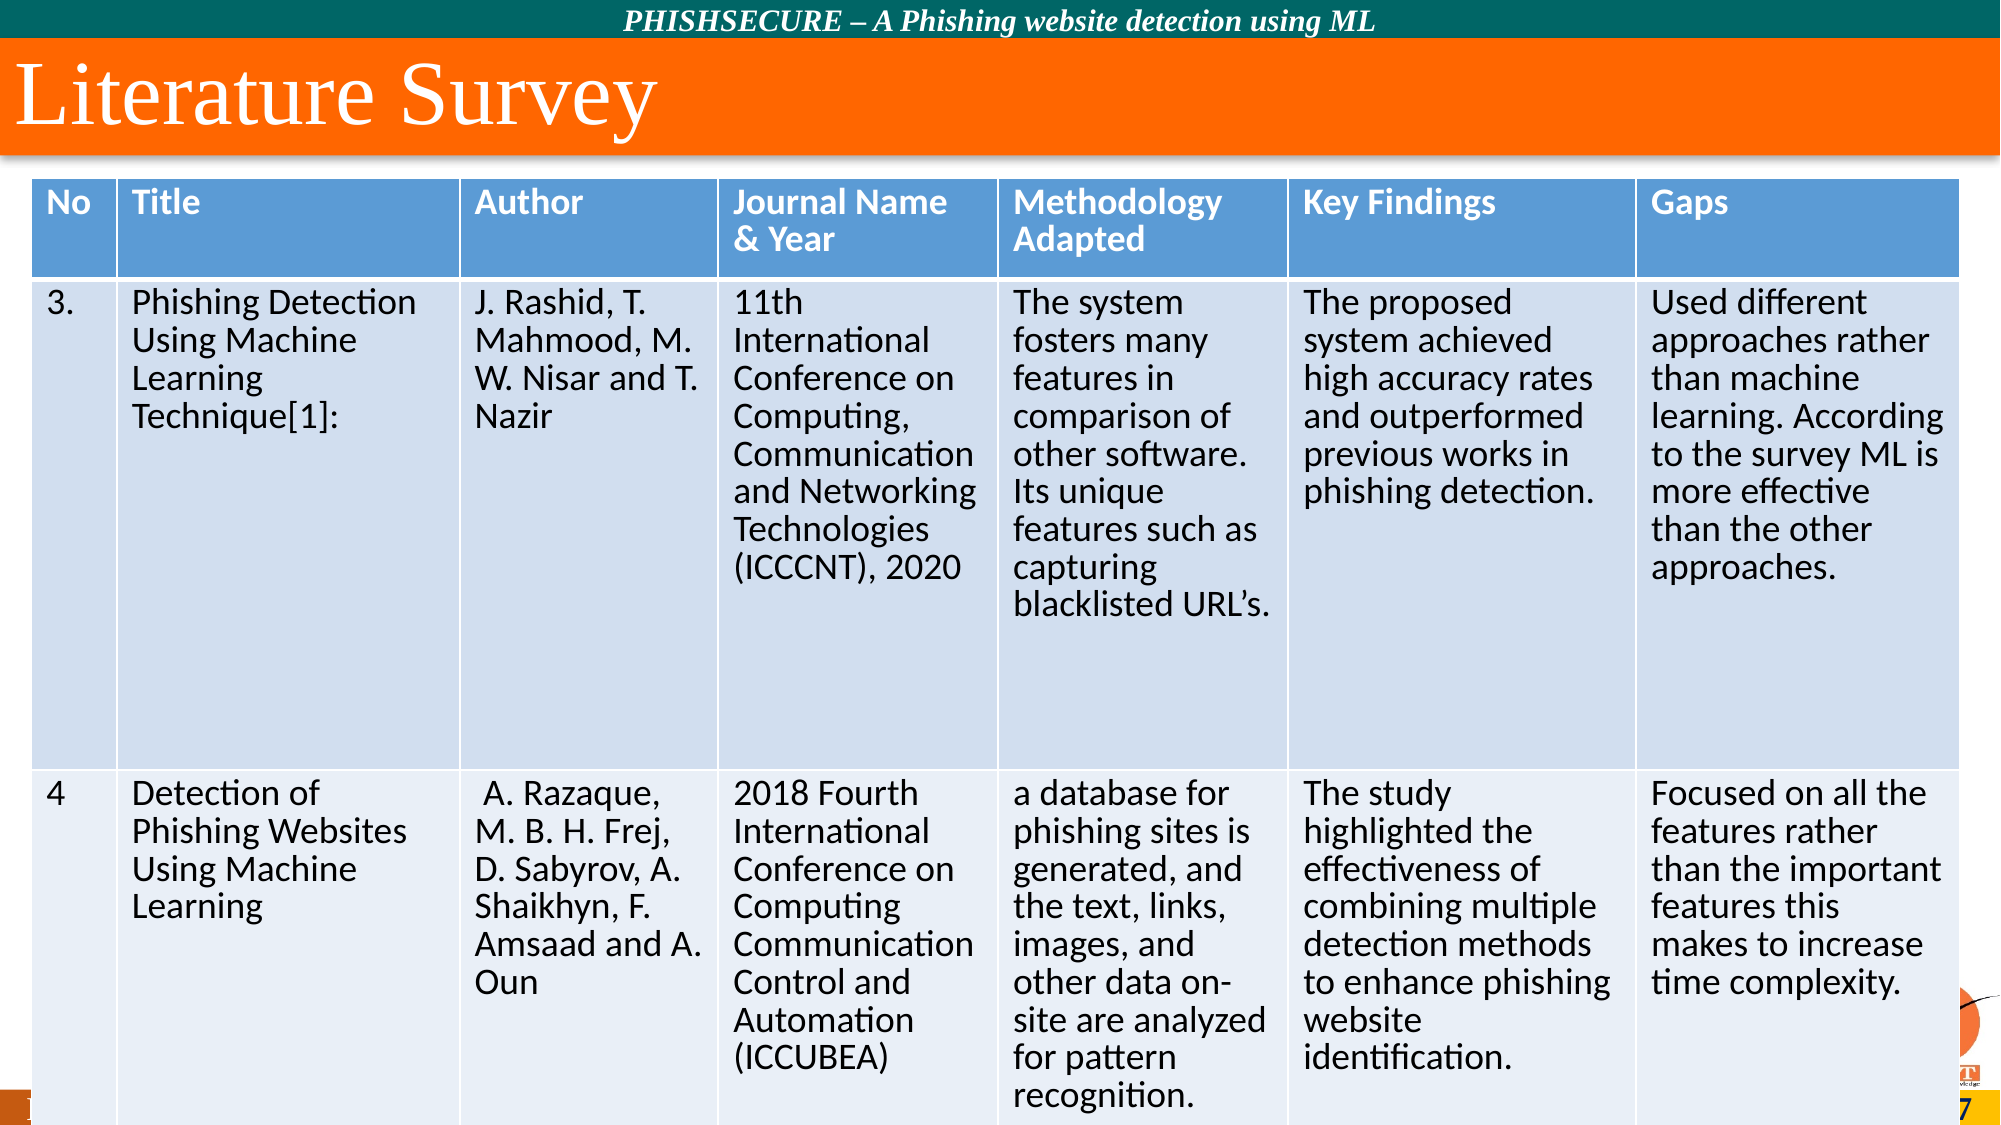

# Literature Survey
| No | Title | Author | Author | Journal Name & Year | Methodology Adapted | Key Findings | Gaps |
| --- | --- | --- | --- | --- | --- | --- | --- |
| 3. | Phishing Detection Using Machine Learning Technique[1]: | J. Rashid, T. Mahmood, M. W. Nisar and T. Nazir | J. Rashid, T. Mahmood, M. W. Nisar and T. Nazir | 11th International Conference on Computing, Communication and Networking Technologies (ICCCNT), 2020 | The system fosters many features in comparison of other software. Its unique features such as capturing blacklisted URL’s. | The proposed system achieved high accuracy rates and outperformed previous works in phishing detection. | Used different approaches rather than machine learning. According to the survey ML is more effective than the other approaches. |
| 4 | Detection of Phishing Websites Using Machine Learning | V. Patil, P. Thakkar, C. Shah, T. Bhat, S. P. Godse | A. Razaque, M. B. H. Frej, D. Sabyrov, A. Shaikhyn, F. Amsaad and A. Oun | 2018 Fourth International Conference on Computing Communication Control and Automation (ICCUBEA) | a database for phishing sites is generated, and the text, links, images, and other data on-site are analyzed for pattern recognition. | The study highlighted the effectiveness of combining multiple detection methods to enhance phishing website identification. | Focused on all the features rather than the important features this makes to increase time complexity. |
|  |  |  |  |  |  |  |  |
|  |  |  |  |  |  |  |  |
|  |  |  |  |  |  |  |  |